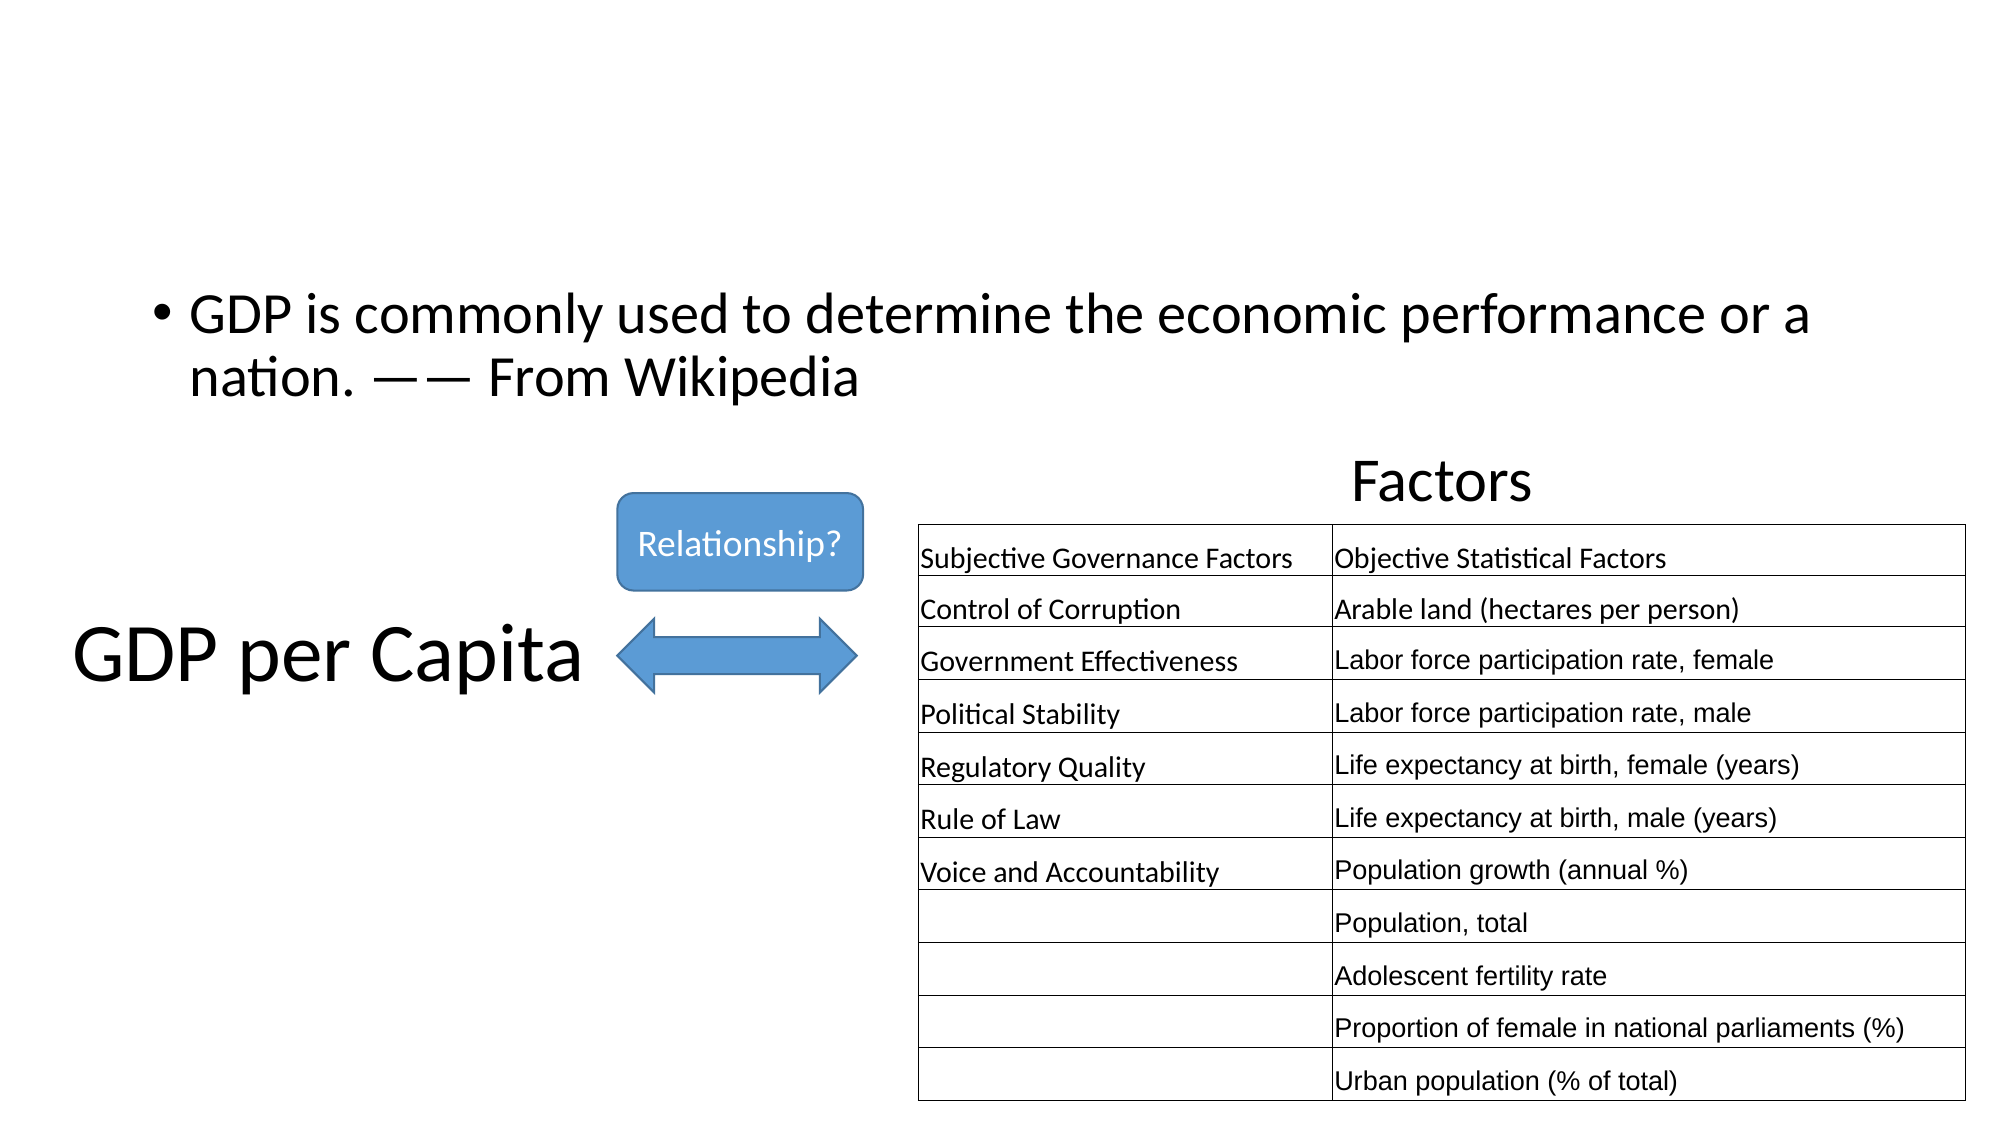

#
GDP is commonly used to determine the economic performance or a nation. —— From Wikipedia

Factors
Relationship?
| Subjective Governance Factors | Objective Statistical Factors |
| --- | --- |
| Control of Corruption | Arable land (hectares per person) |
| Government Effectiveness | Labor force participation rate, female |
| Political Stability | Labor force participation rate, male |
| Regulatory Quality | Life expectancy at birth, female (years) |
| Rule of Law | Life expectancy at birth, male (years) |
| Voice and Accountability | Population growth (annual %) |
|  | Population, total |
|  | Adolescent fertility rate |
|  | Proportion of female in national parliaments (%) |
|  | Urban population (% of total) |
GDP per Capita